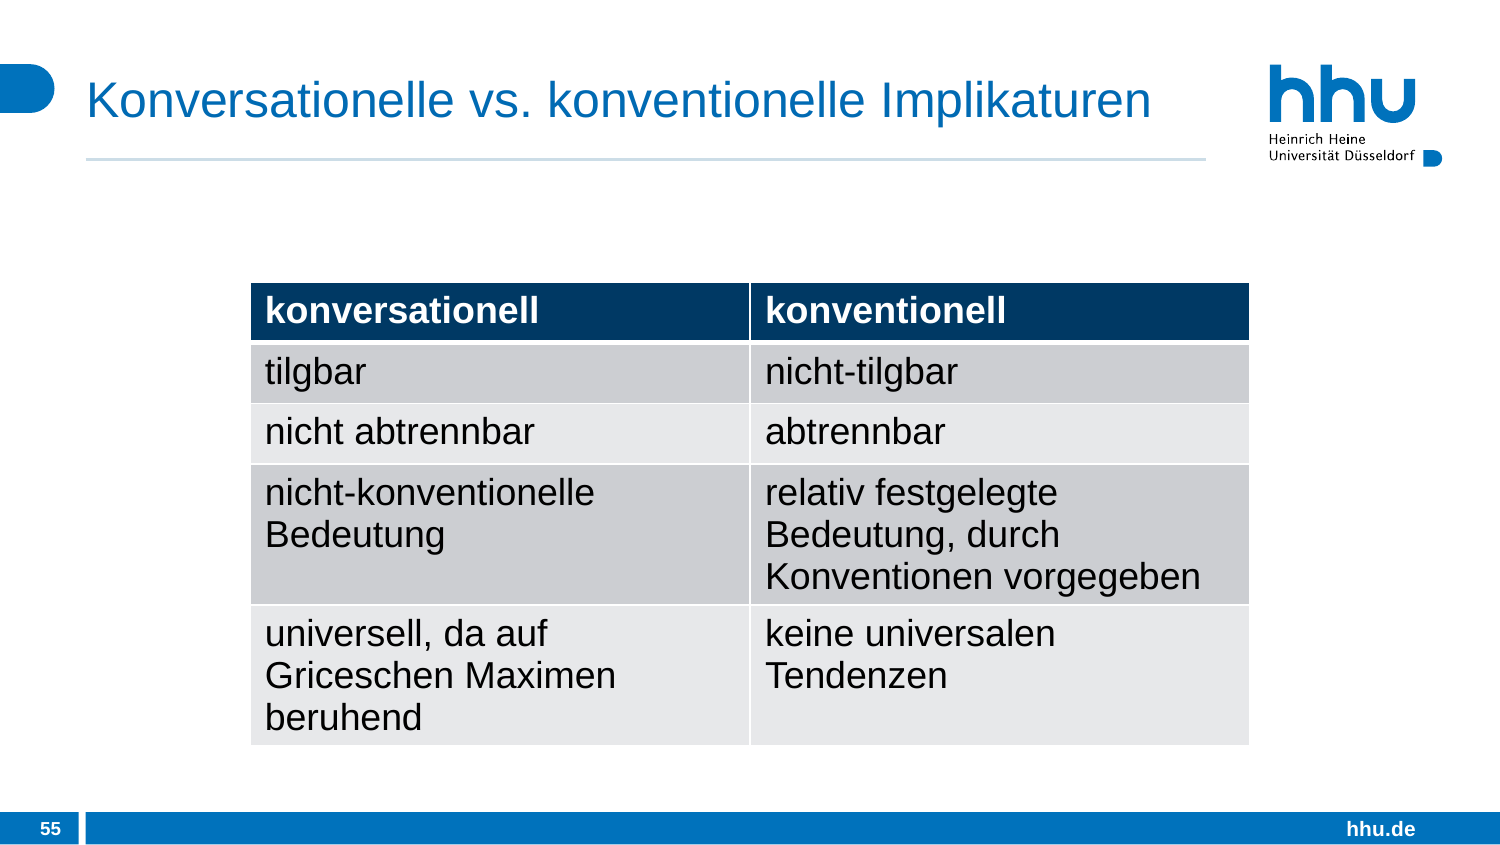

# Konversationelle vs. konventionelle Implikaturen

| konversationell | konventionell |
| --- | --- |
| tilgbar | nicht-tilgbar |
| nicht abtrennbar | abtrennbar |
| nicht-konventionelle Bedeutung | relativ festgelegte Bedeutung, durch Konventionen vorgegeben |
| universell, da auf Griceschen Maximen beruhend | keine universalen Tendenzen |
55